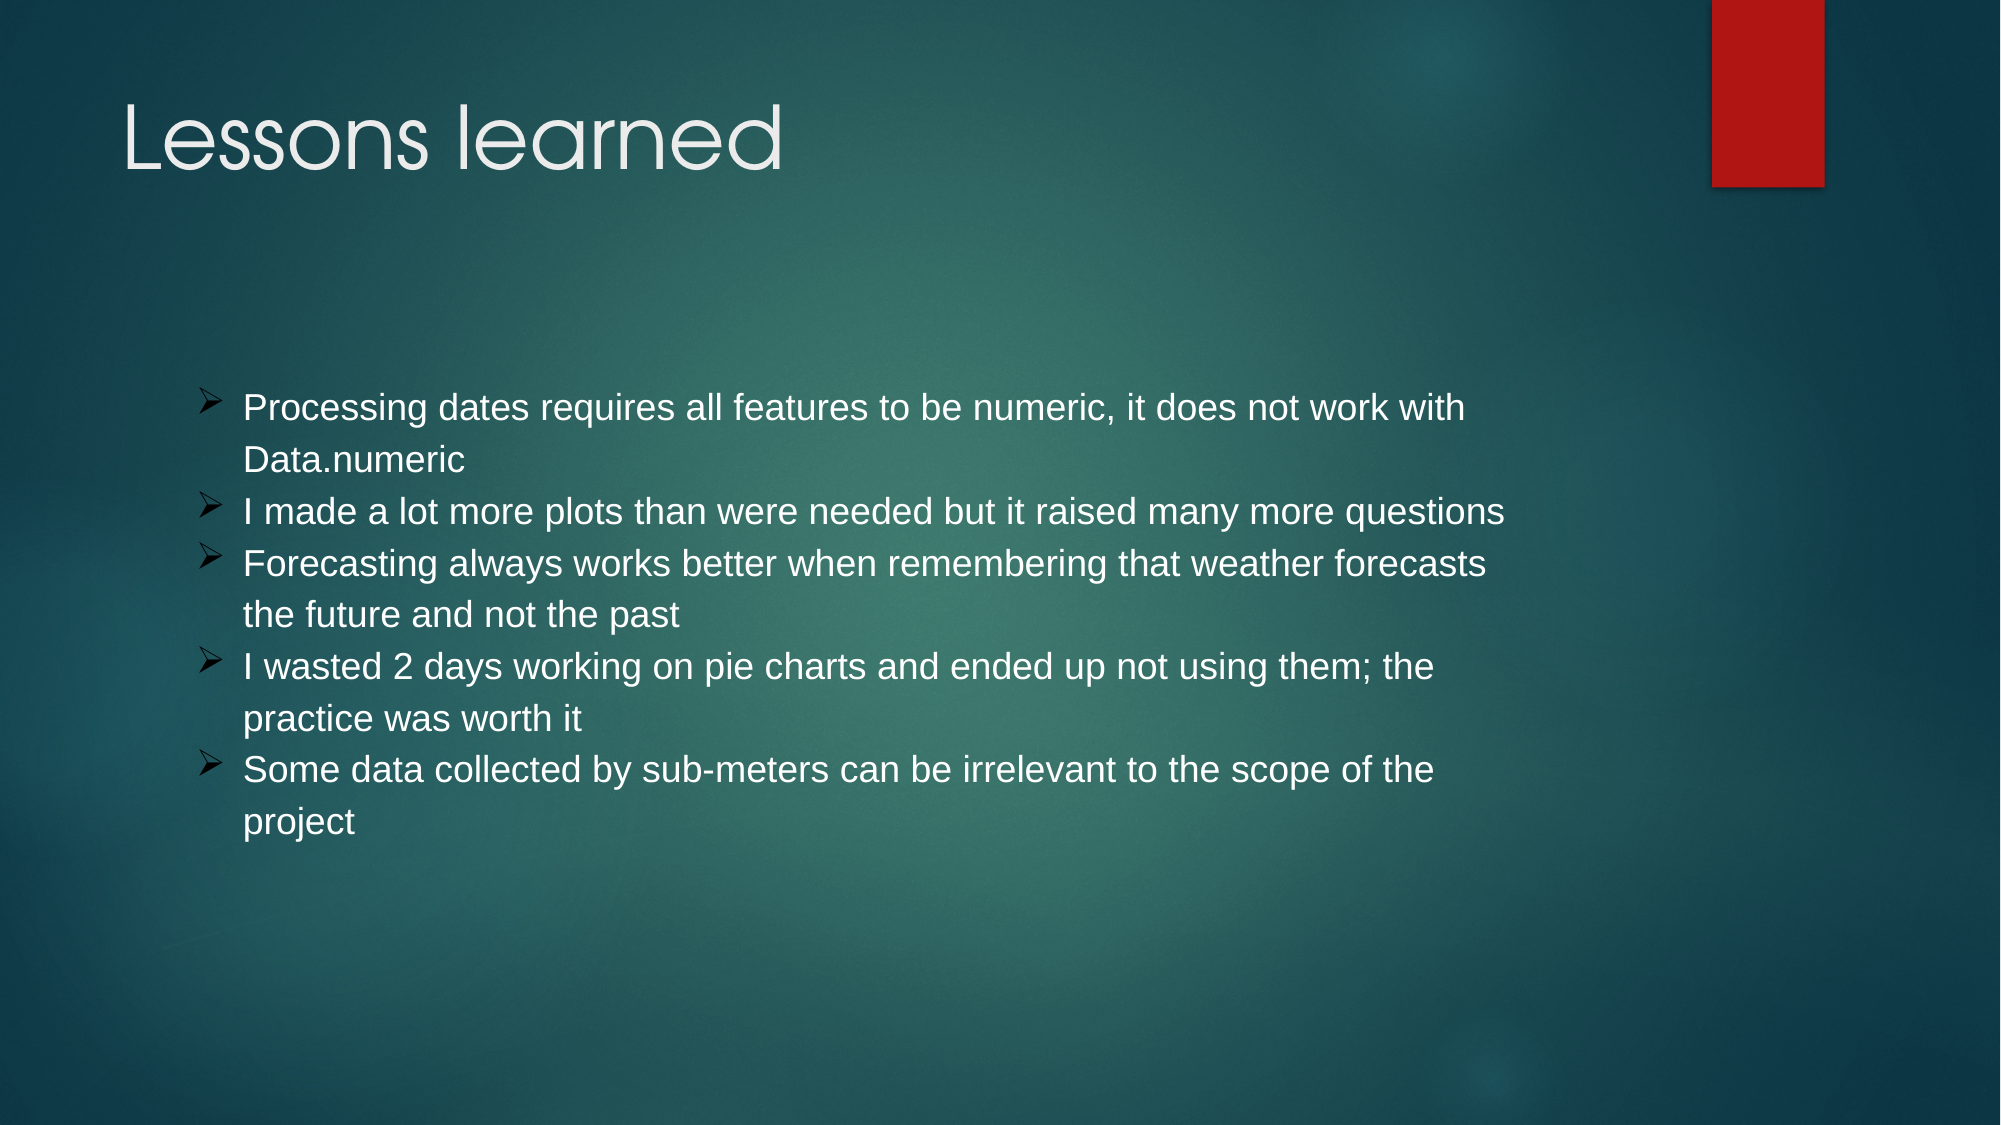

# Lessons learned

Processing dates requires all features to be numeric, it does not work with Data.numeric
I made a lot more plots than were needed but it raised many more questions
Forecasting always works better when remembering that weather forecasts the future and not the past
I wasted 2 days working on pie charts and ended up not using them; the practice was worth it
Some data collected by sub-meters can be irrelevant to the scope of the project